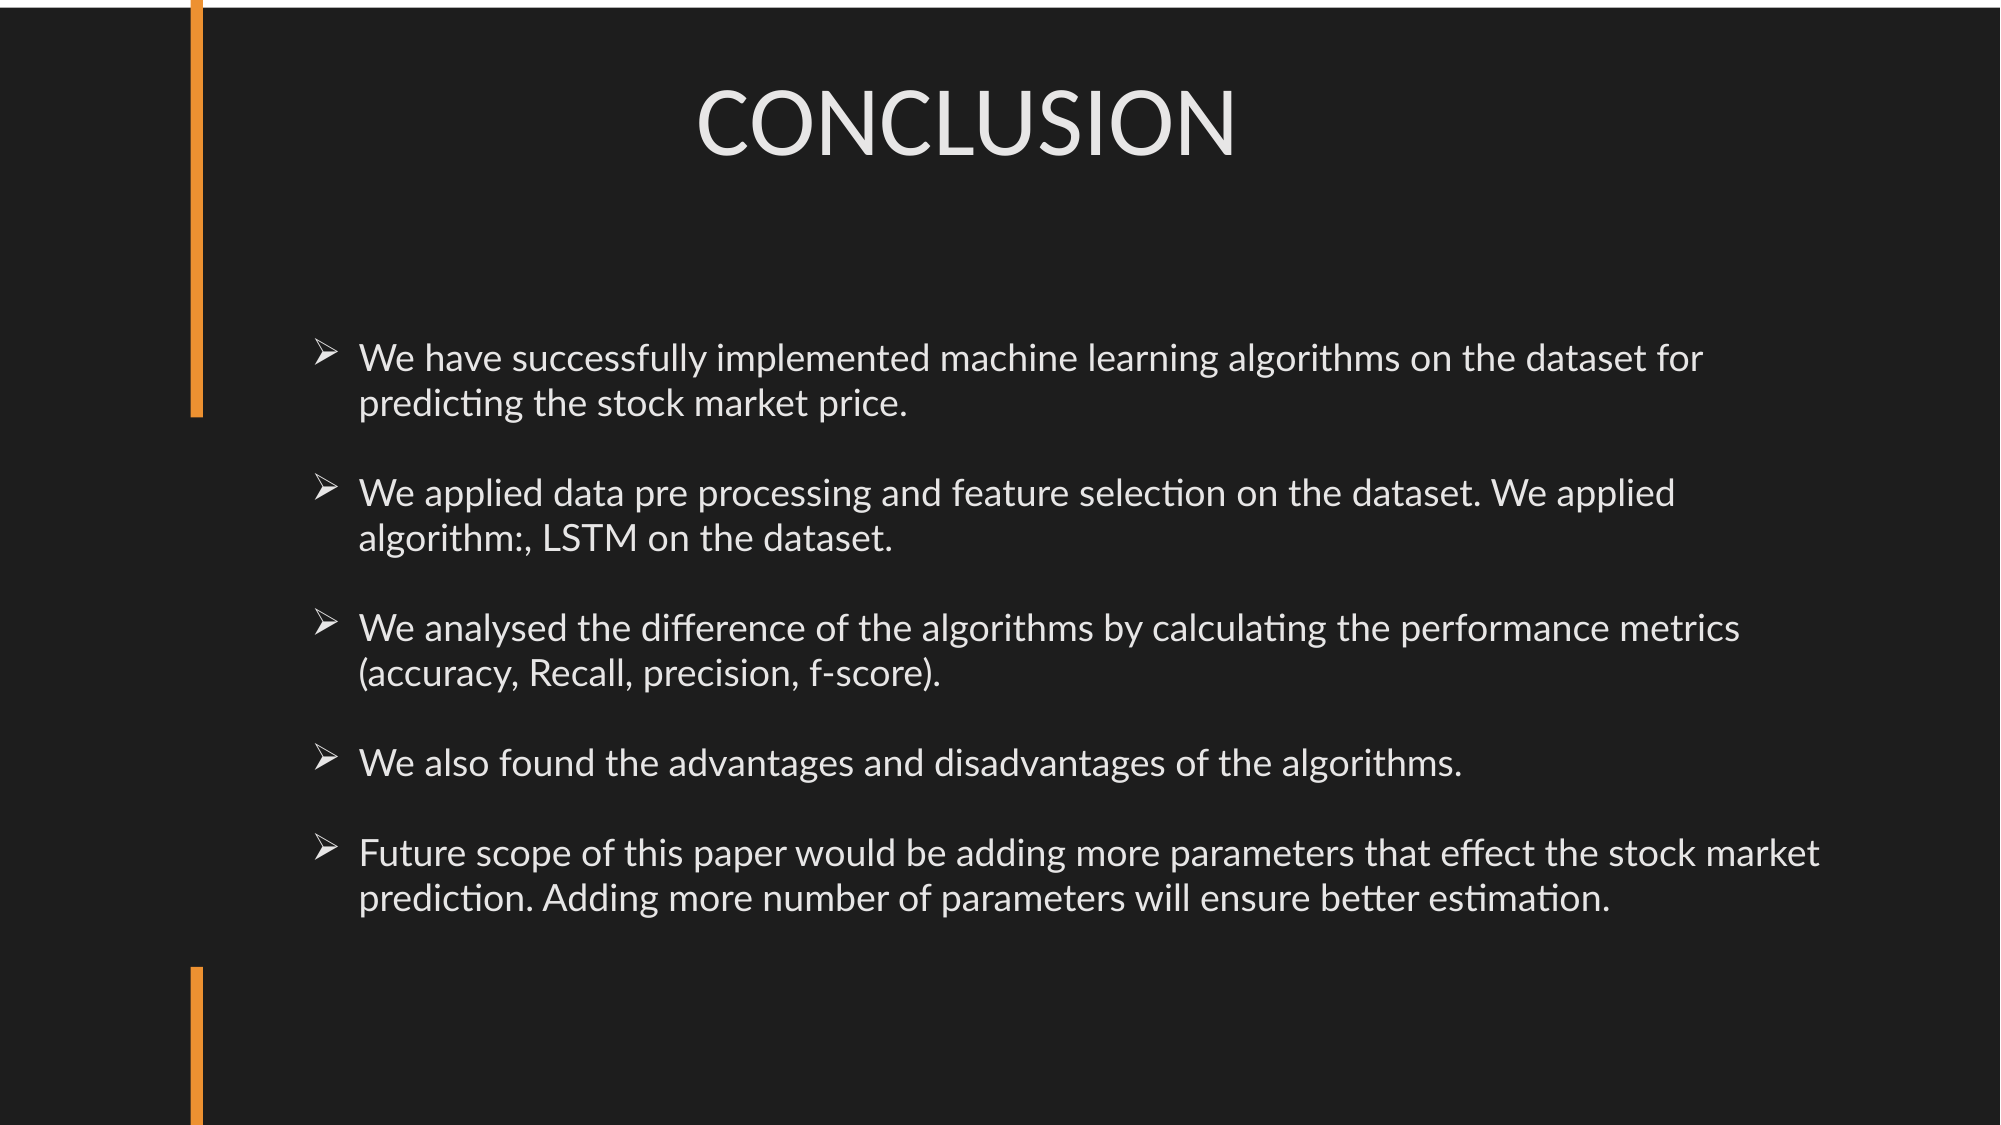

CONCLUSION
We have successfully implemented machine learning algorithms on the dataset for predicting the stock market price.

We applied data pre processing and feature selection on the dataset. We applied  algorithm:, LSTM on the dataset.

We analysed the difference of the algorithms by calculating the performance metrics (accuracy, Recall, precision, f-score).

We also found the advantages and disadvantages of the algorithms.

Future scope of this paper would be adding more parameters that effect the stock market prediction. Adding more number of parameters will ensure better estimation.